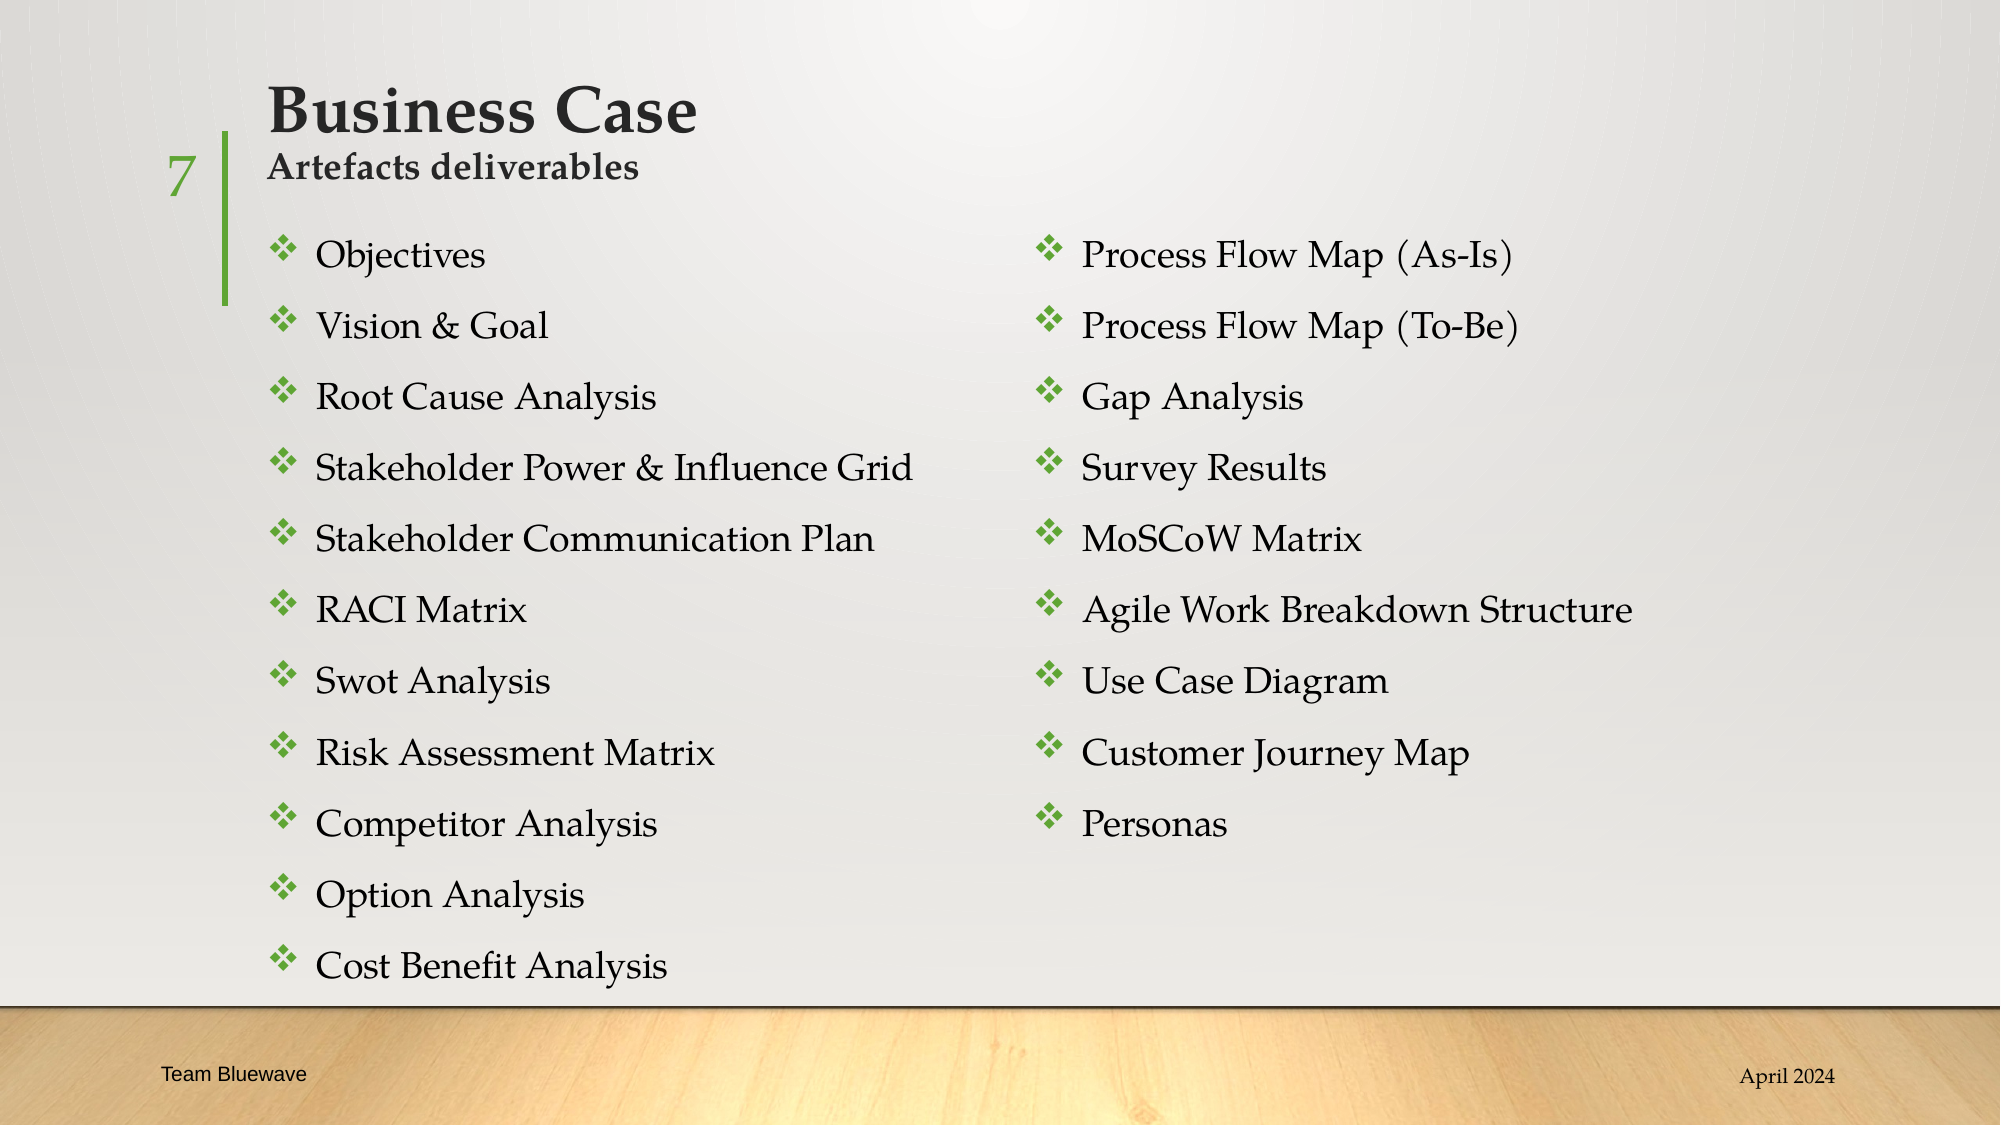

# Business Case Artefacts deliverables
7
Objectives
Vision & Goal
Root Cause Analysis
Stakeholder Power & Influence Grid
Stakeholder Communication Plan
RACI Matrix
Swot Analysis
Risk Assessment Matrix
Competitor Analysis
Option Analysis
Cost Benefit Analysis
Process Flow Map (As-Is)
Process Flow Map (To-Be)
Gap Analysis
Survey Results
MoSCoW Matrix
Agile Work Breakdown Structure
Use Case Diagram
Customer Journey Map
Personas

Team Bluewave
April 2024